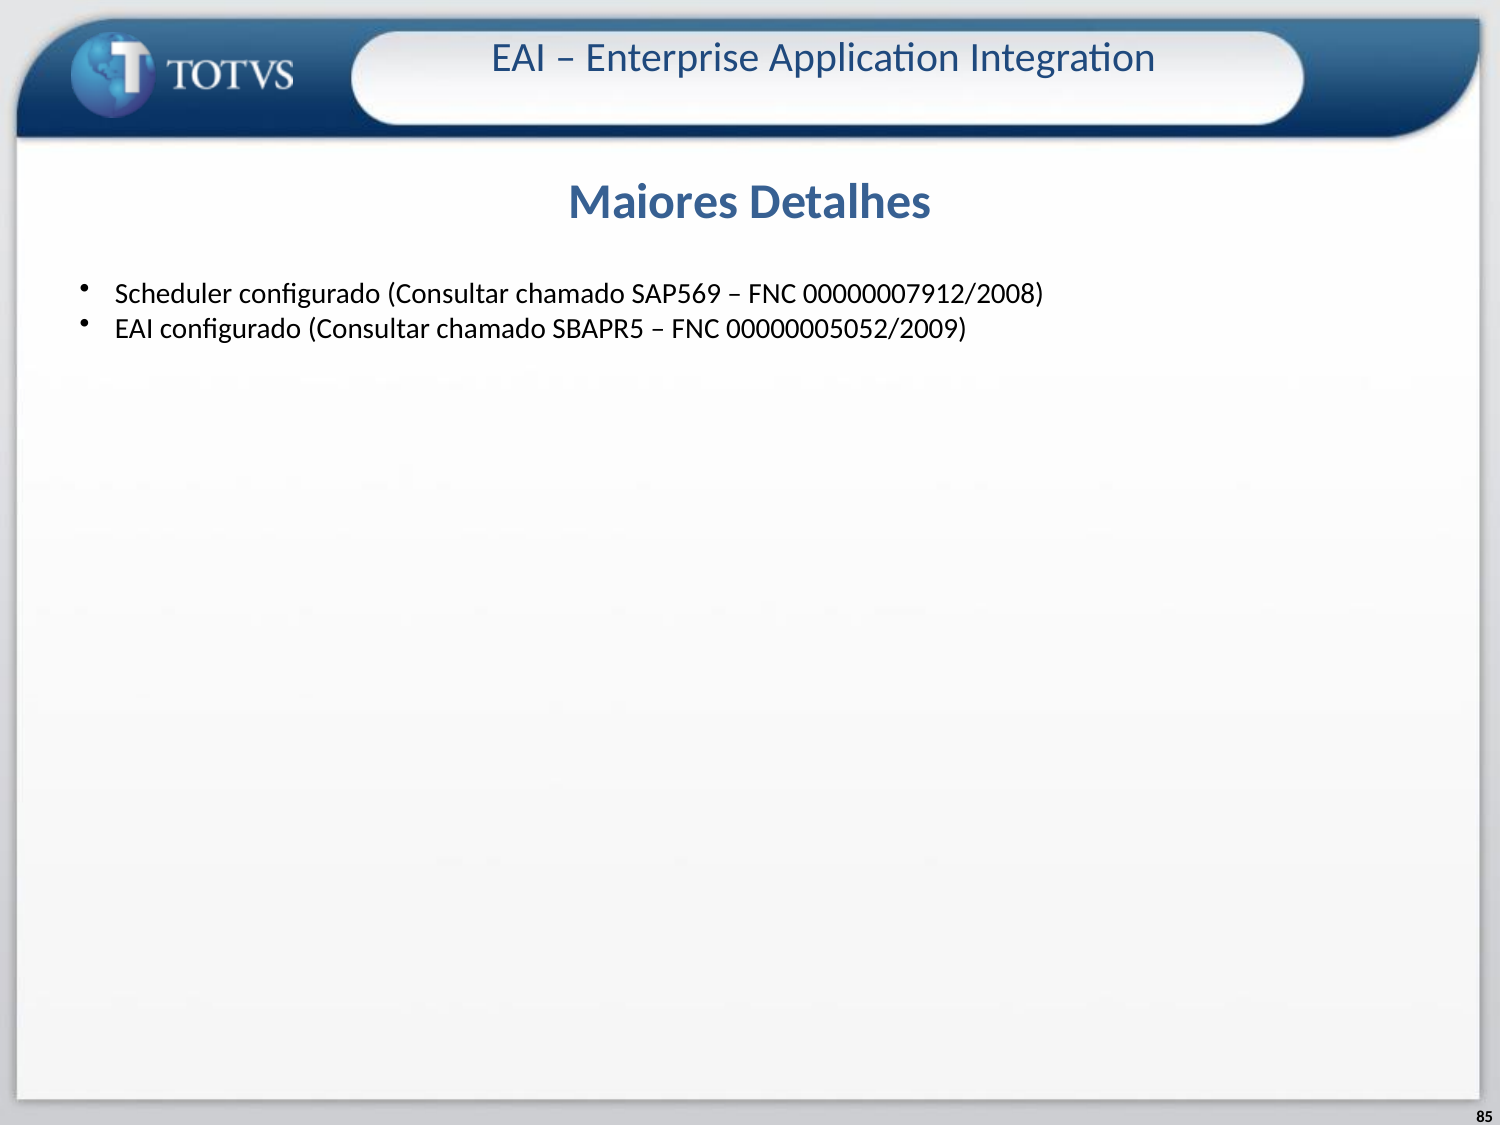

Maiores Detalhes
EAI – Enterprise Application Integration
Scheduler configurado (Consultar chamado SAP569 – FNC 00000007912/2008)
EAI configurado (Consultar chamado SBAPR5 – FNC 00000005052/2009)

85